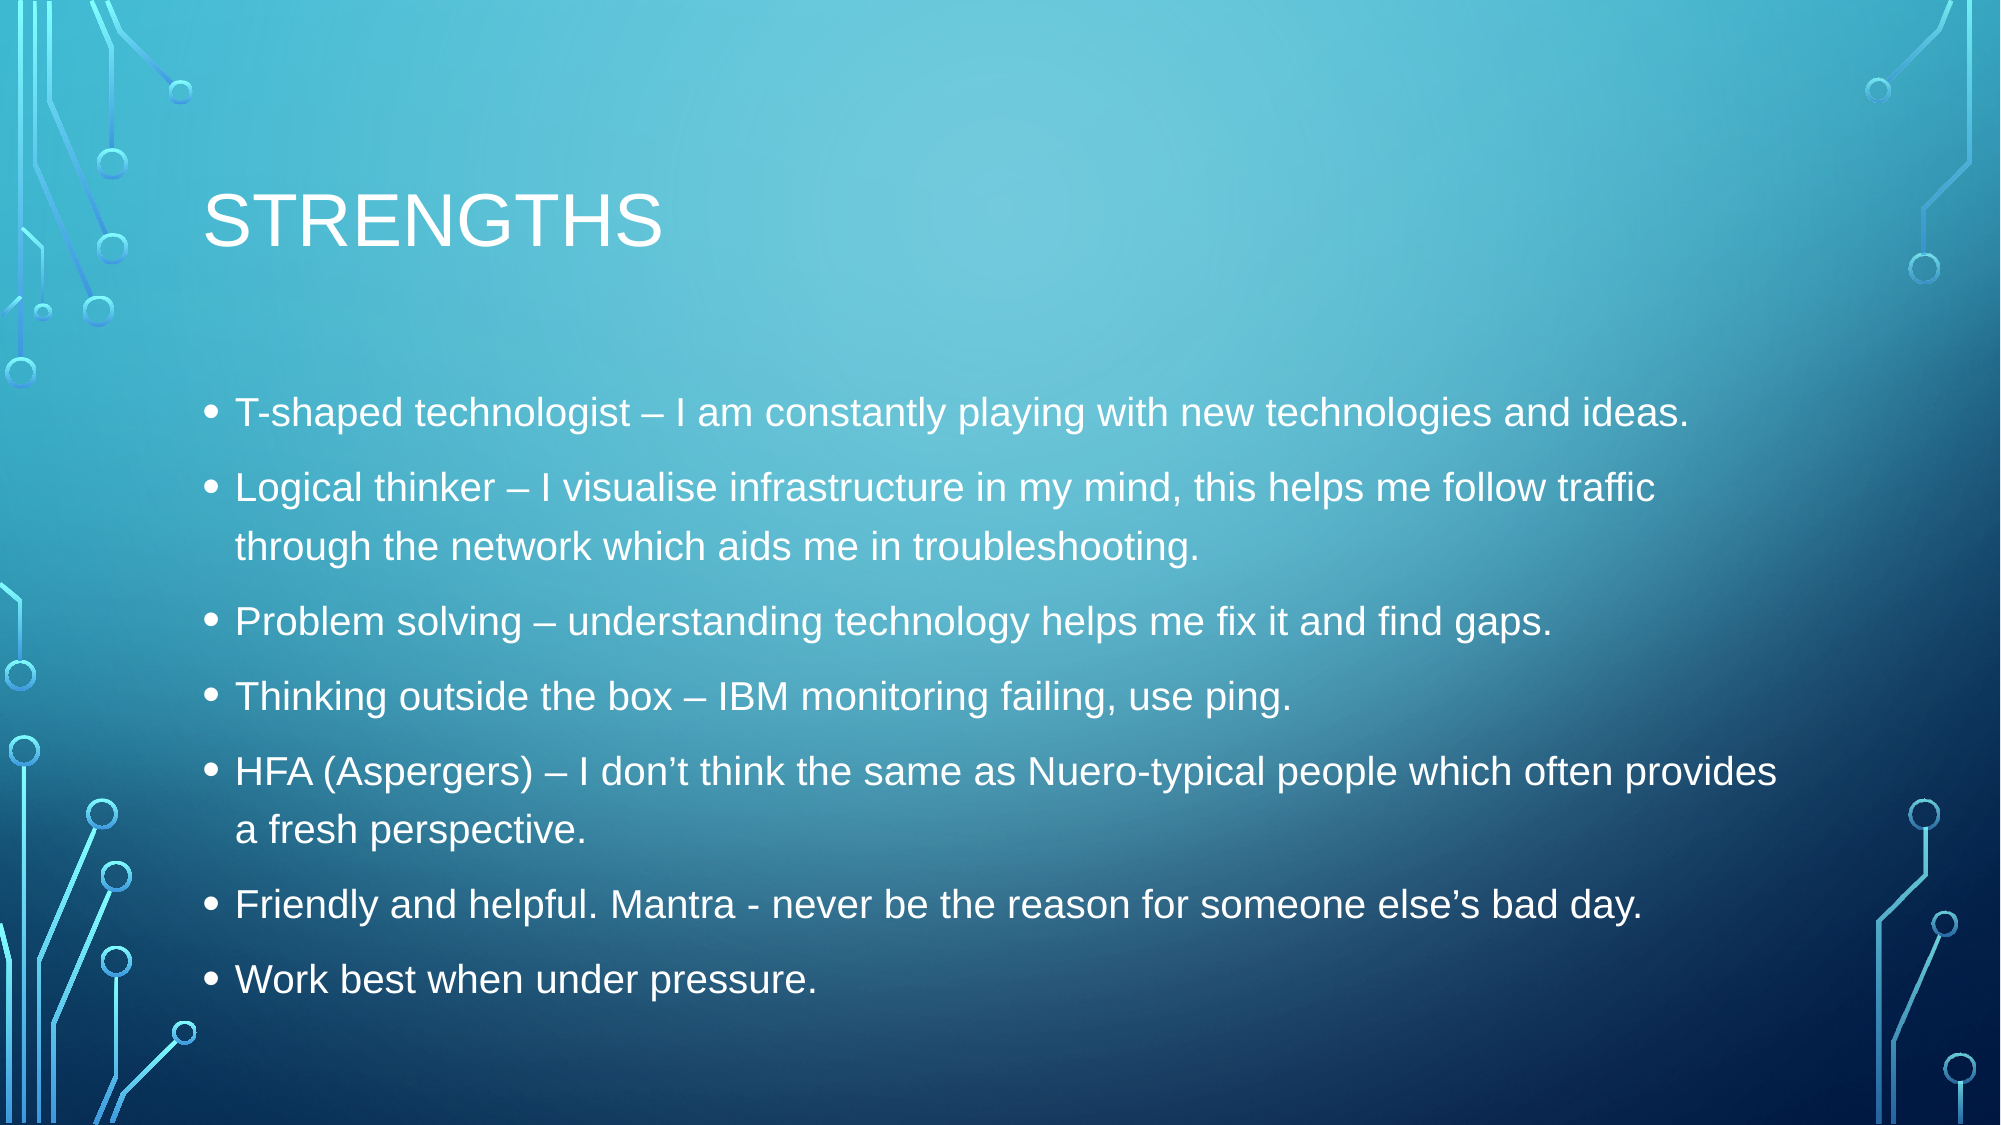

# Strengths
T-shaped technologist – I am constantly playing with new technologies and ideas.
Logical thinker – I visualise infrastructure in my mind, this helps me follow traffic through the network which aids me in troubleshooting.
Problem solving – understanding technology helps me fix it and find gaps.
Thinking outside the box – IBM monitoring failing, use ping.
HFA (Aspergers) – I don’t think the same as Nuero-typical people which often provides a fresh perspective.
Friendly and helpful. Mantra - never be the reason for someone else’s bad day.
Work best when under pressure.